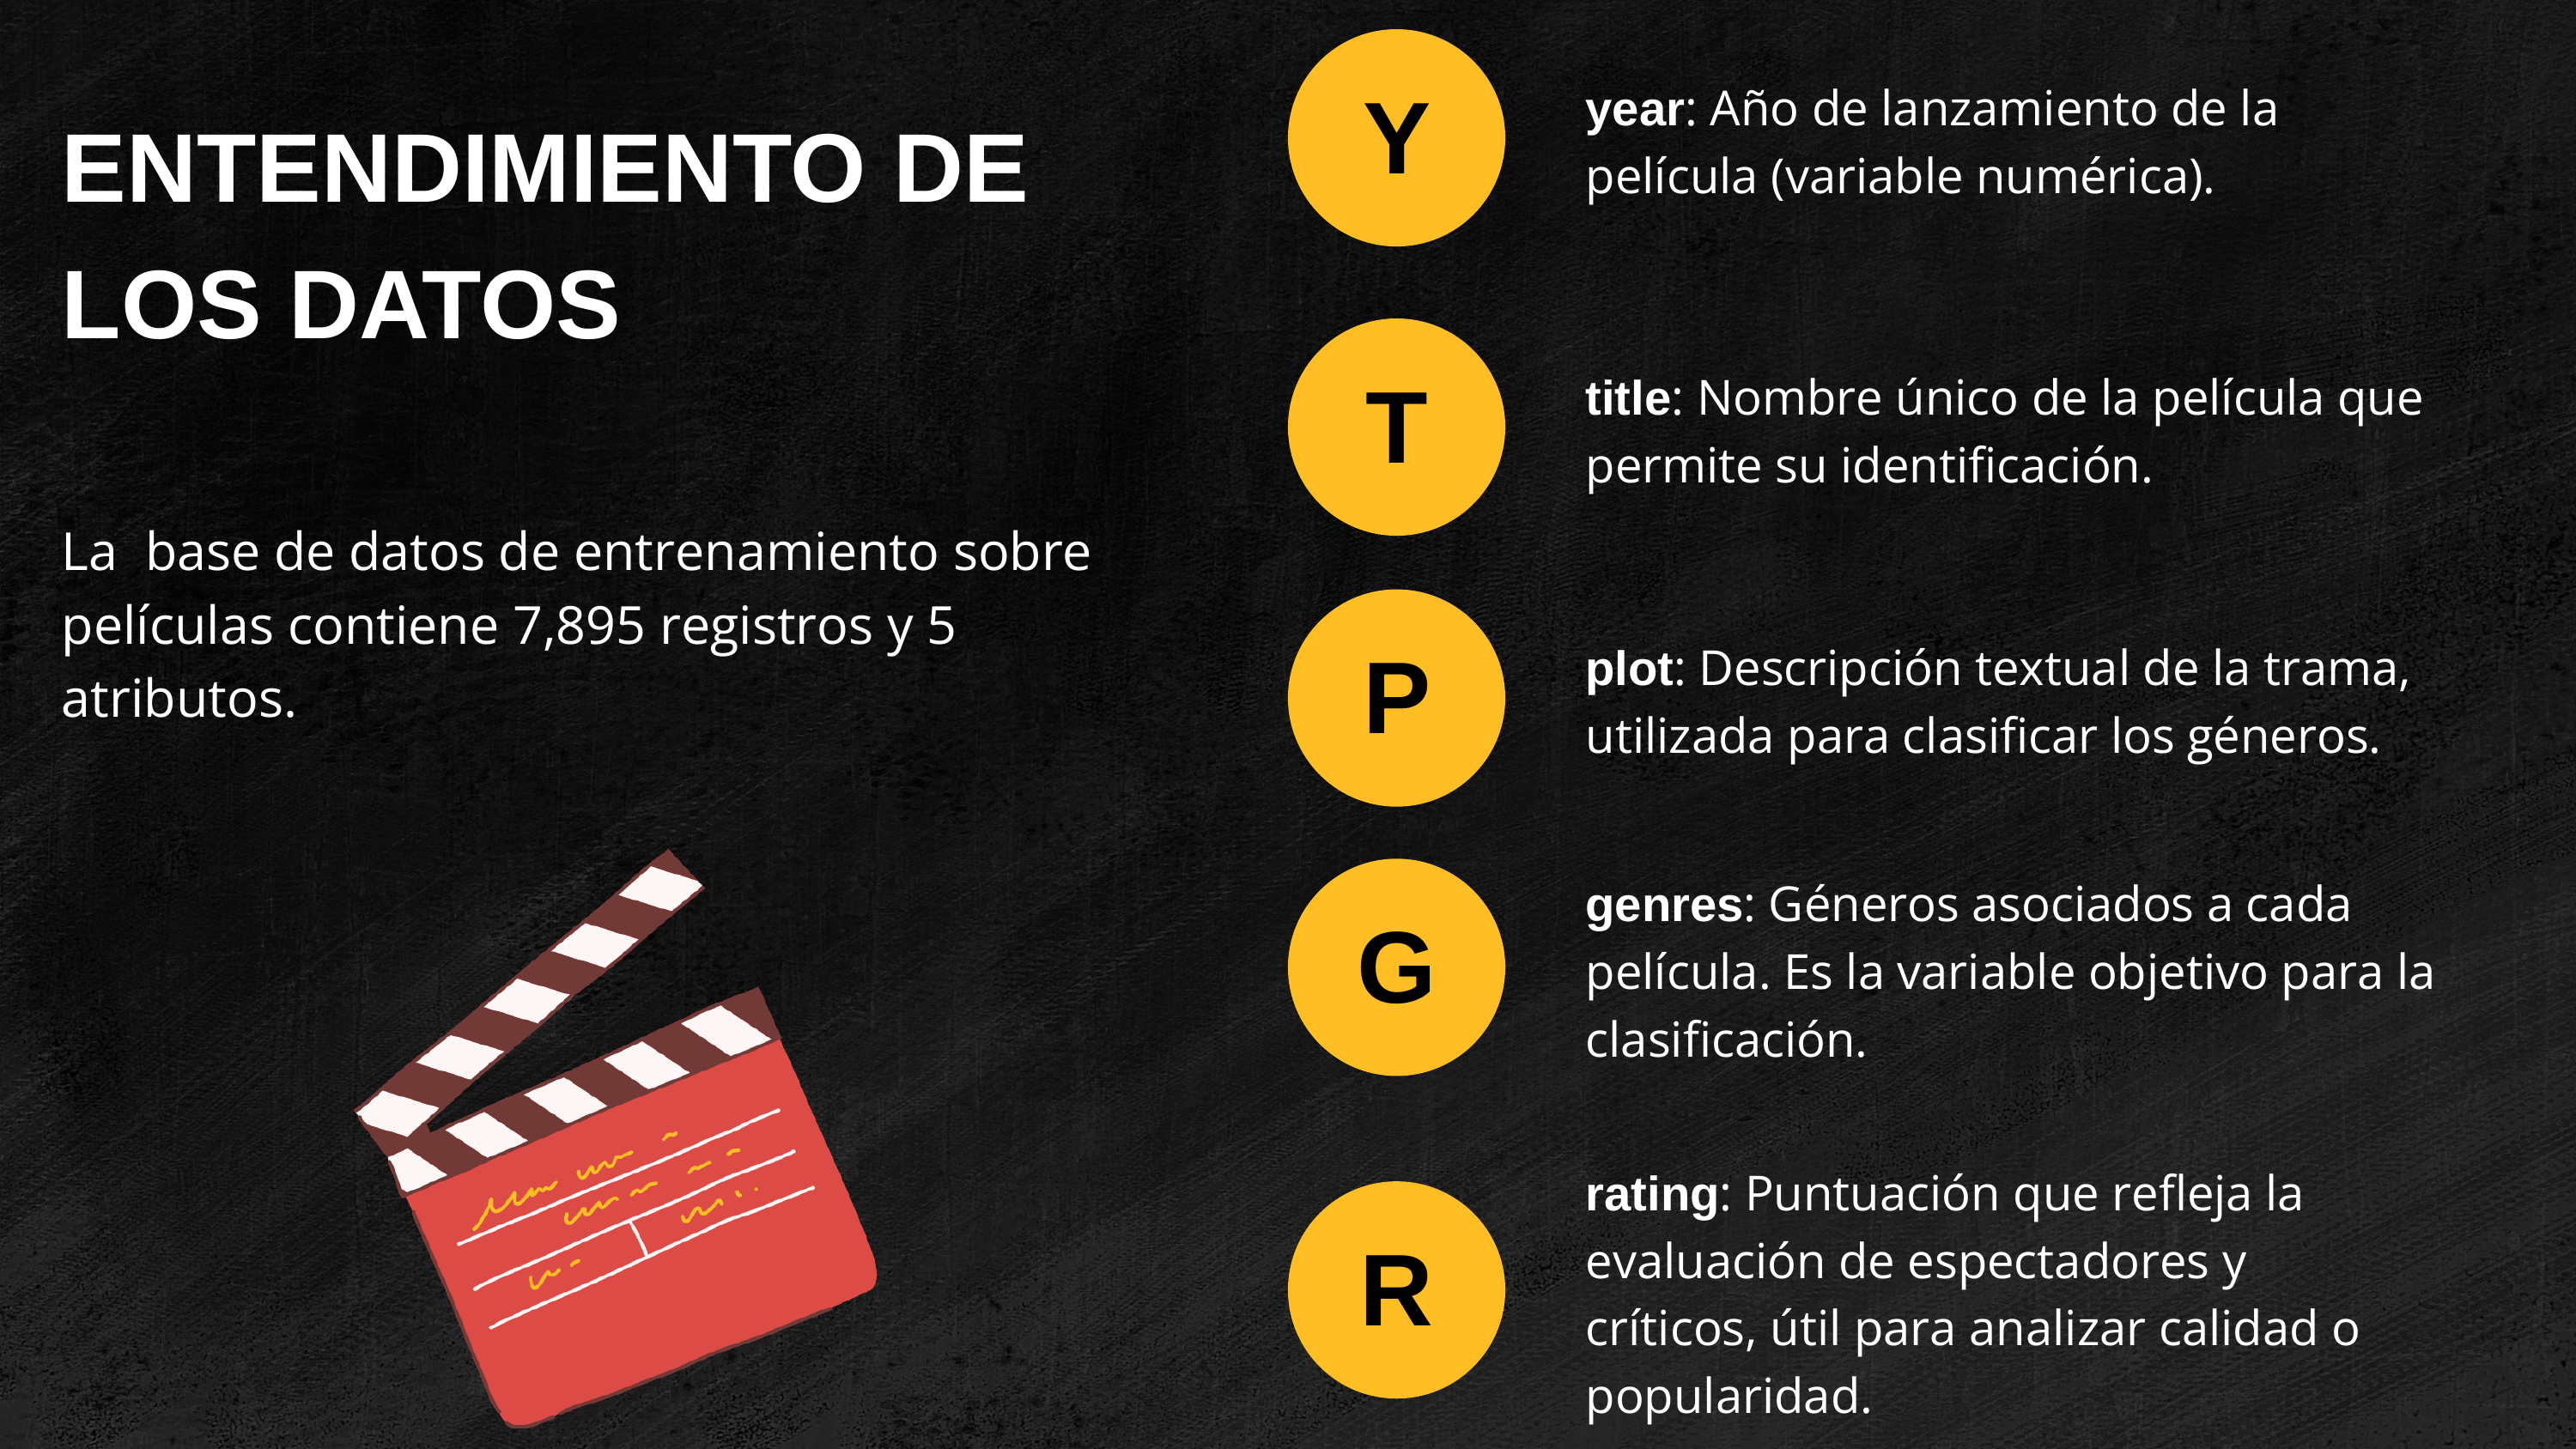

Y
year: Año de lanzamiento de la película (variable numérica).
ENTENDIMIENTO DE LOS DATOS

T
title: Nombre único de la película que permite su identificación.
La  base de datos de entrenamiento sobre películas contiene 7,895 registros y 5 atributos.

P
plot: Descripción textual de la trama, utilizada para clasificar los géneros.

G
genres: Géneros asociados a cada película. Es la variable objetivo para la clasificación.
rating: Puntuación que refleja la evaluación de espectadores y críticos, útil para analizar calidad o popularidad.

R